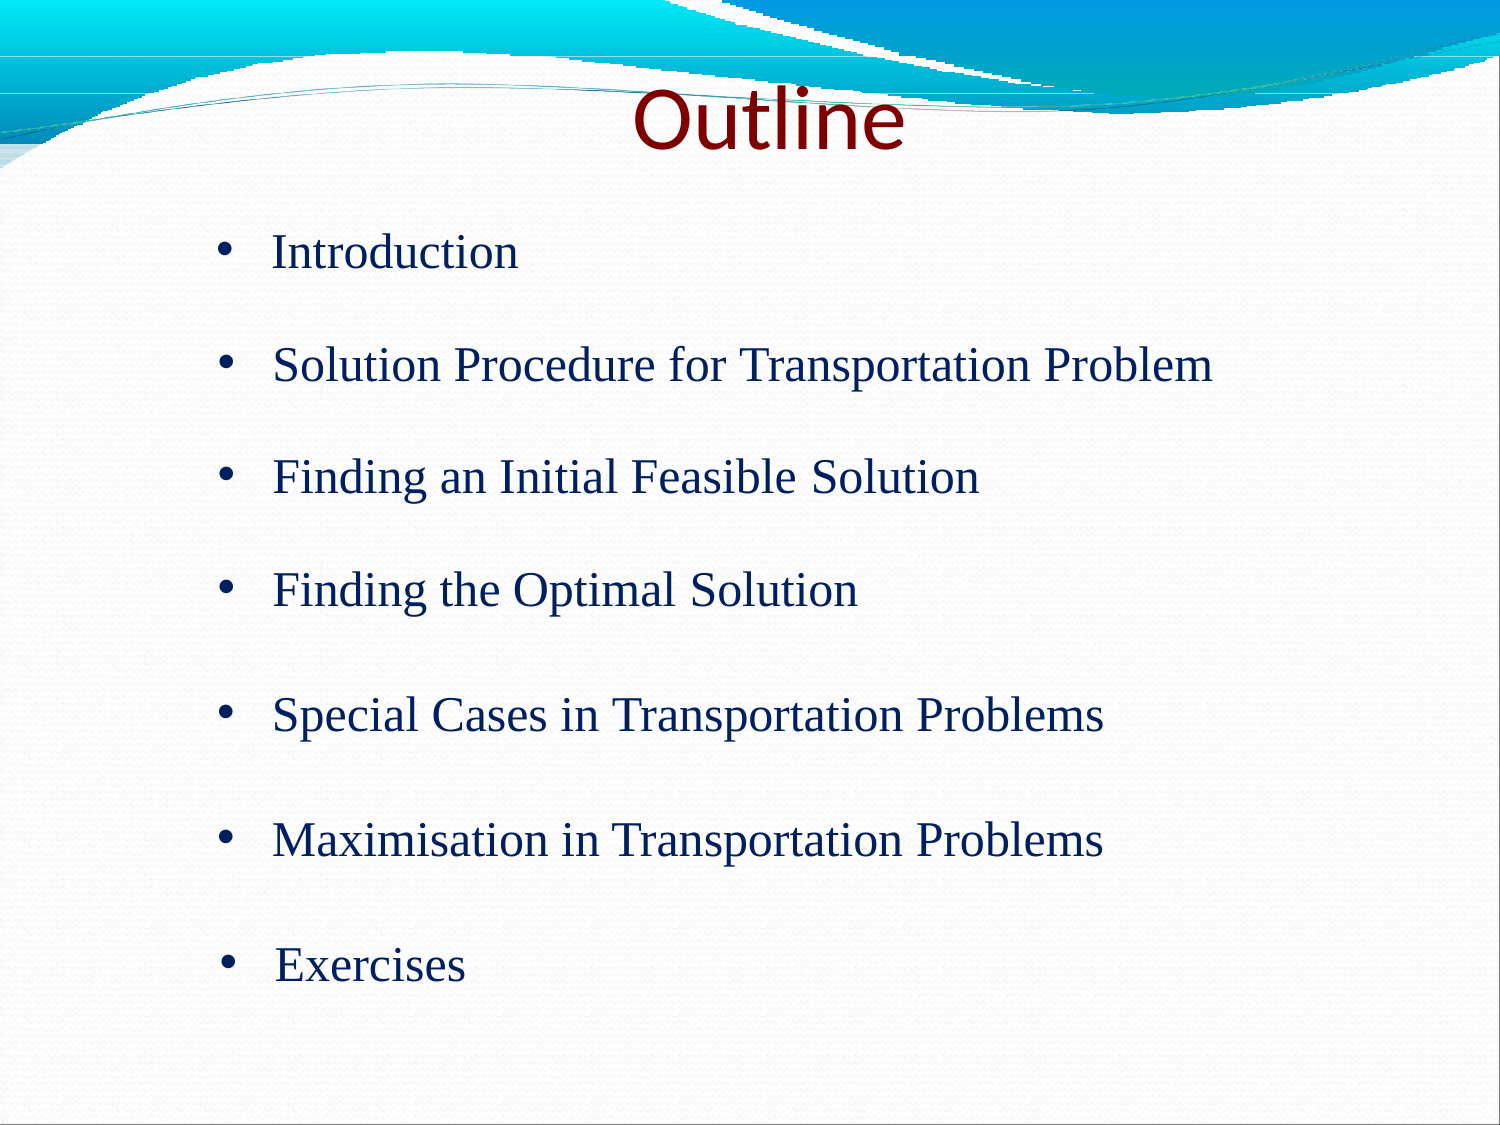

# Outline

•
Introduction
•
Solution Procedure for Transportation Problem
•
Finding an Initial Feasible Solution
•
Finding the Optimal Solution
•
Special Cases in Transportation Problems
•
Maximisation in Transportation Problems
•
Exercises